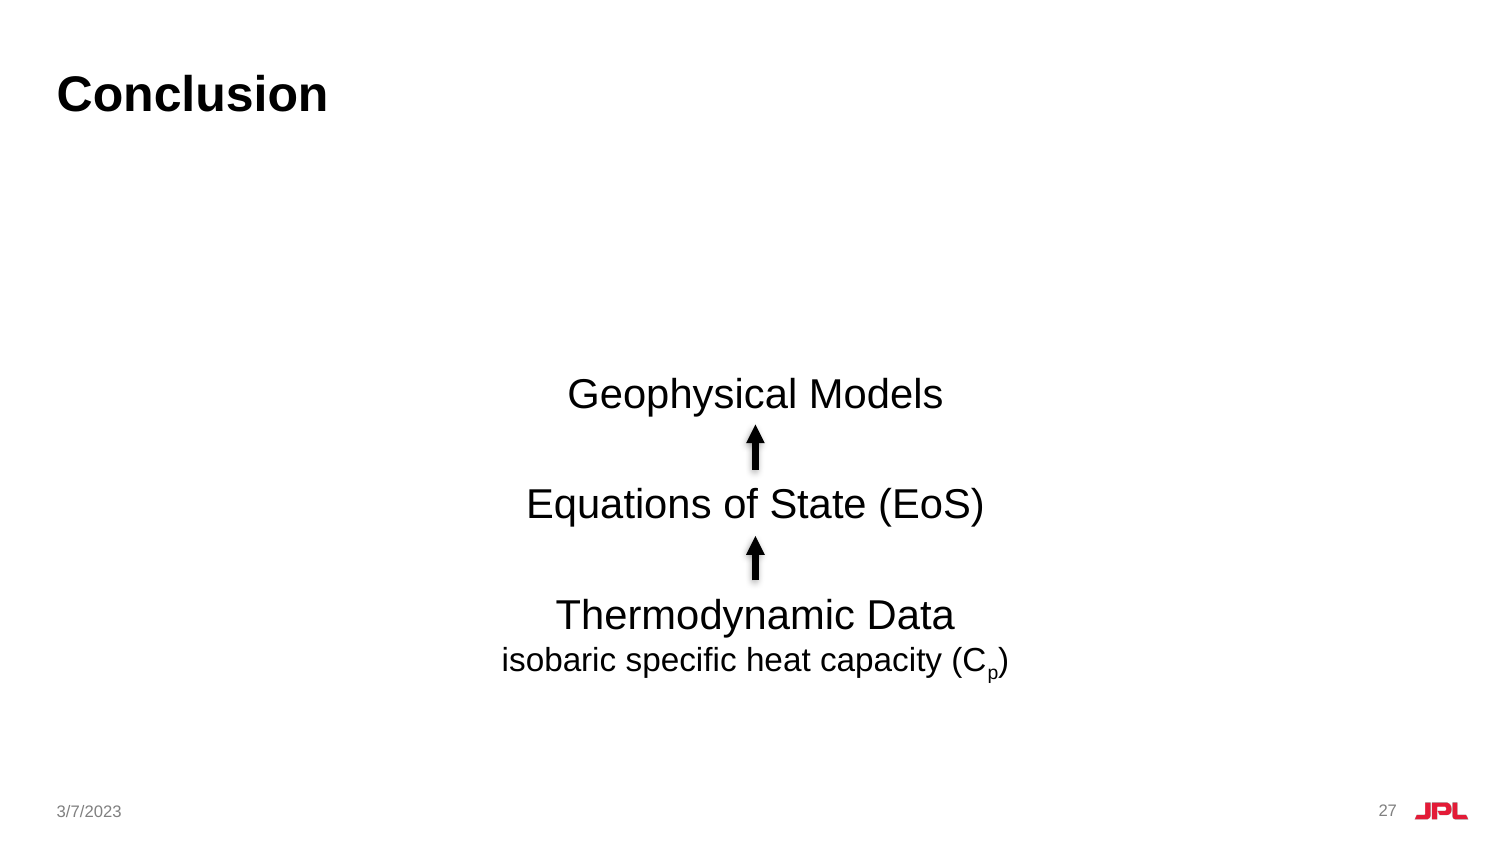

# Conclusion

Geophysical Models
Equations of State (EoS)
Thermodynamic Data
isobaric specific heat capacity (Cp)
27
3/7/2023